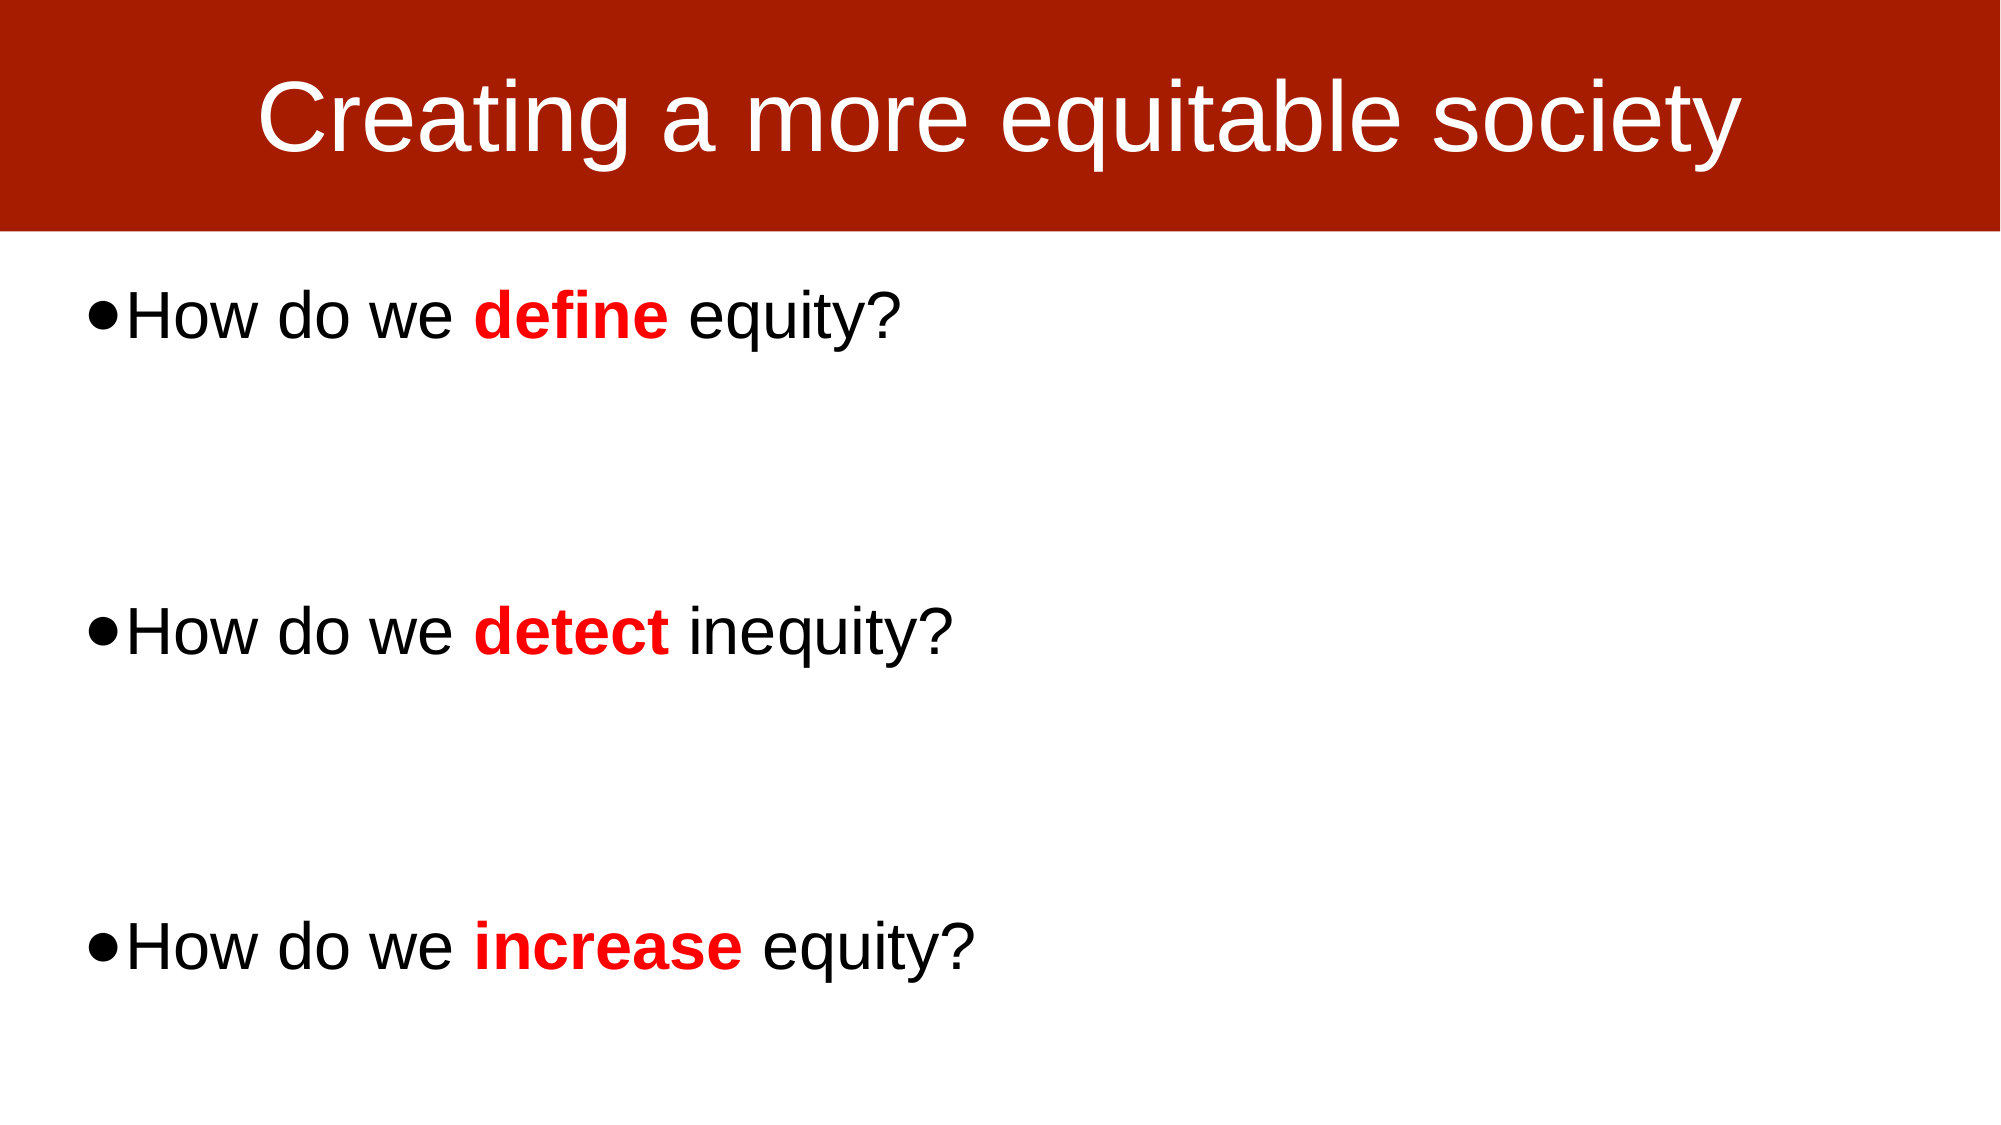

# Creating a more equitable society
How do we define equity?

How do we detect inequity?

How do we increase equity?